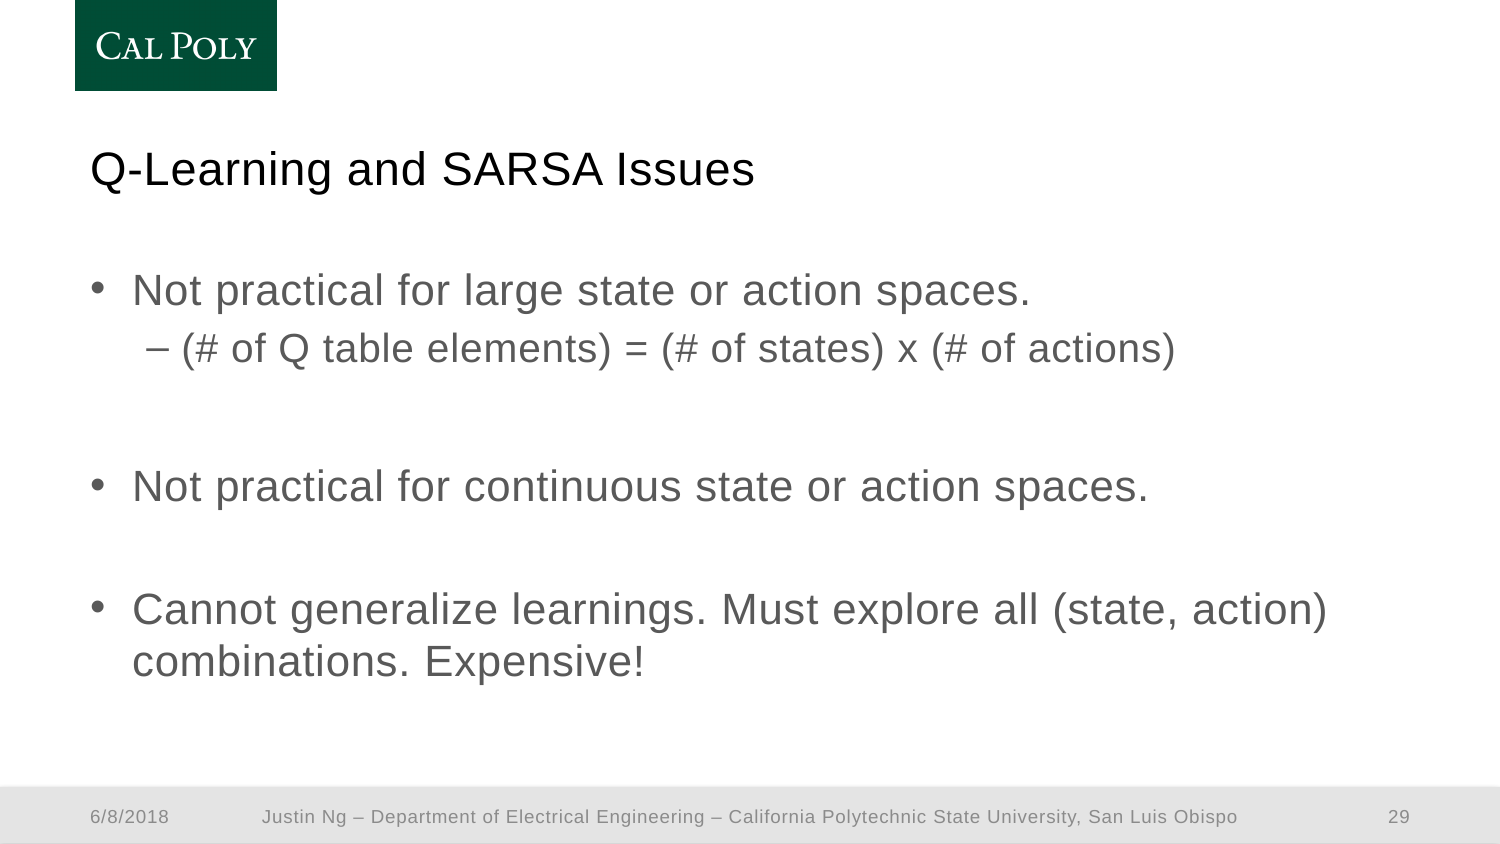

# Q-Learning and SARSA Issues
Not practical for large state or action spaces.
(# of Q table elements) = (# of states) x (# of actions)

Not practical for continuous state or action spaces.

Cannot generalize learnings. Must explore all (state, action) combinations. Expensive!

Justin Ng – Department of Electrical Engineering – California Polytechnic State University, San Luis Obispo
6/8/2018
29